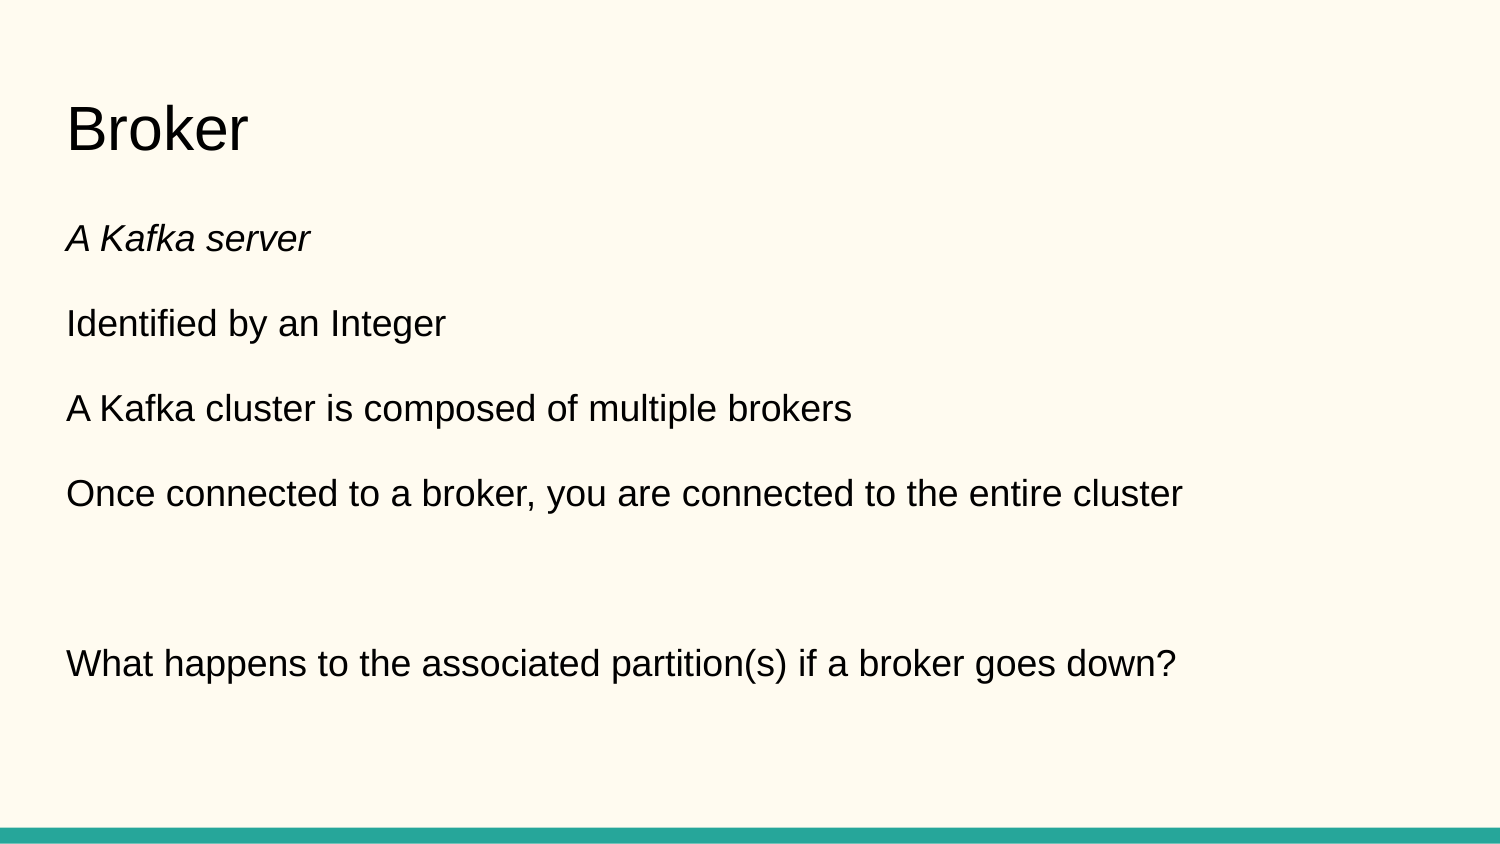

# Broker
A Kafka server
Identified by an Integer
A Kafka cluster is composed of multiple brokers
Once connected to a broker, you are connected to the entire cluster

What happens to the associated partition(s) if a broker goes down?